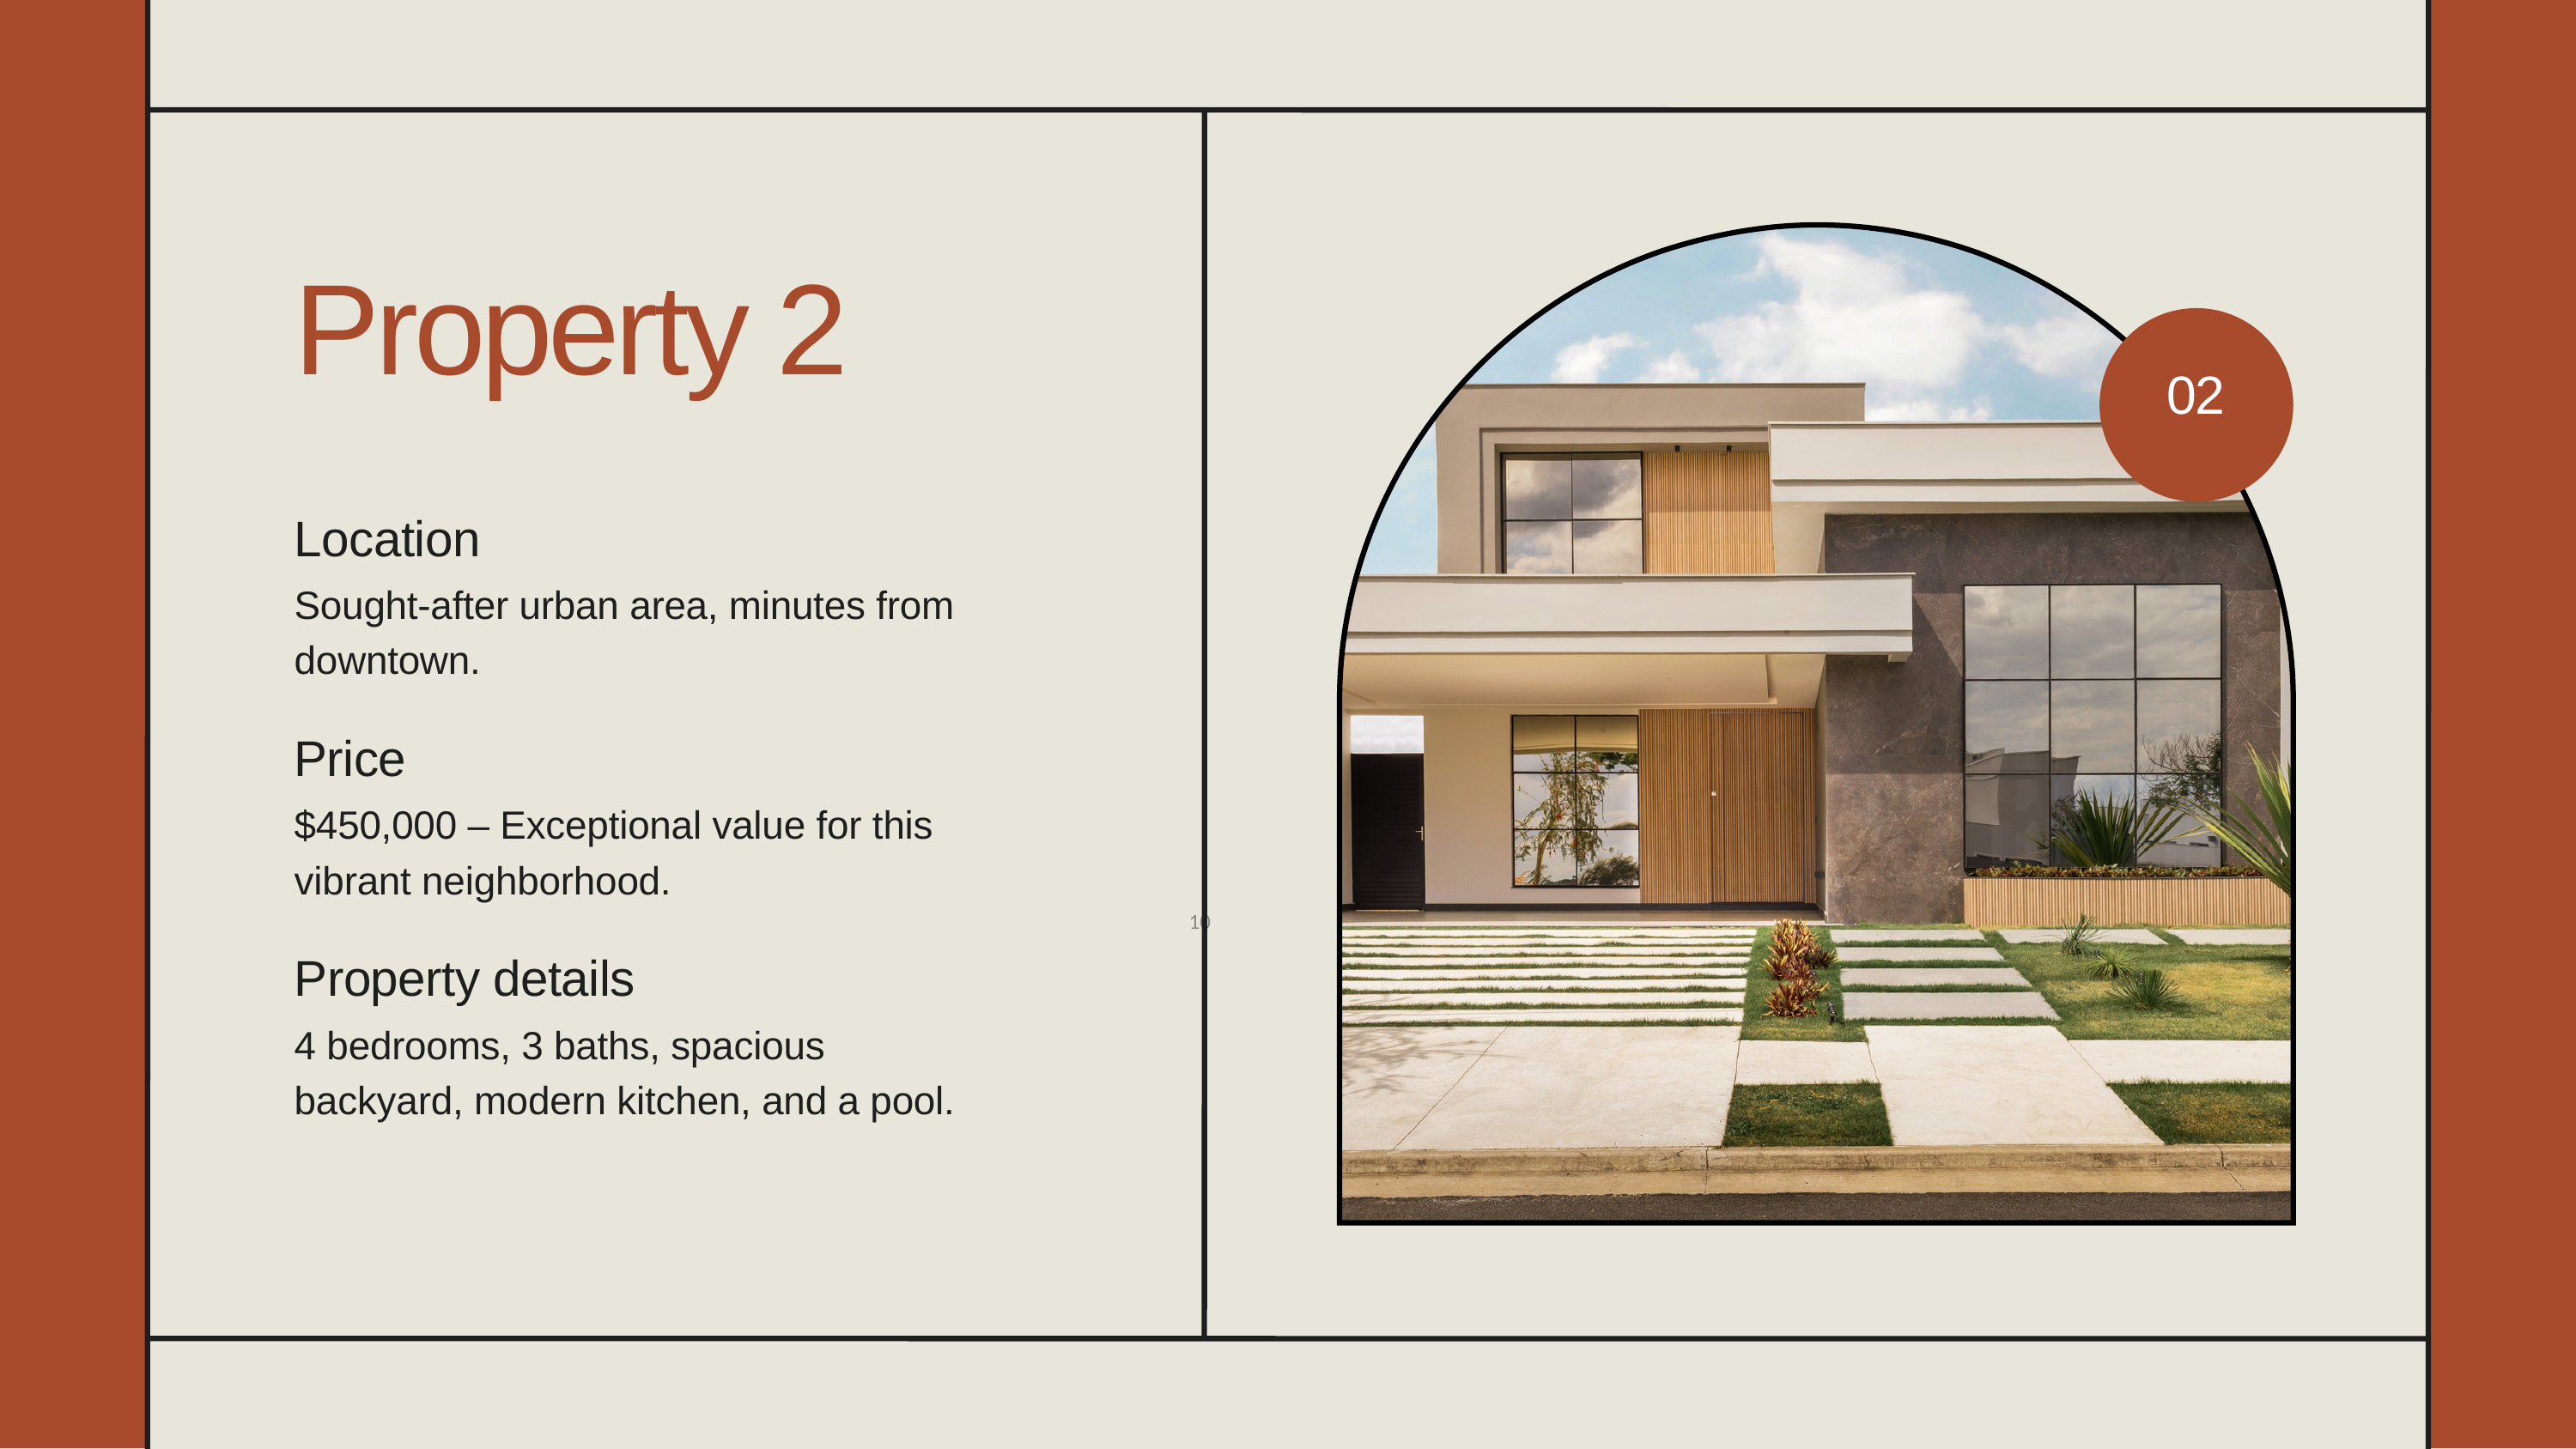

Property 2

02
Location
Sought-after urban area, minutes from downtown.
Price
$450,000 – Exceptional value for this vibrant neighborhood.
10
Property details
4 bedrooms, 3 baths, spacious backyard, modern kitchen, and a pool.